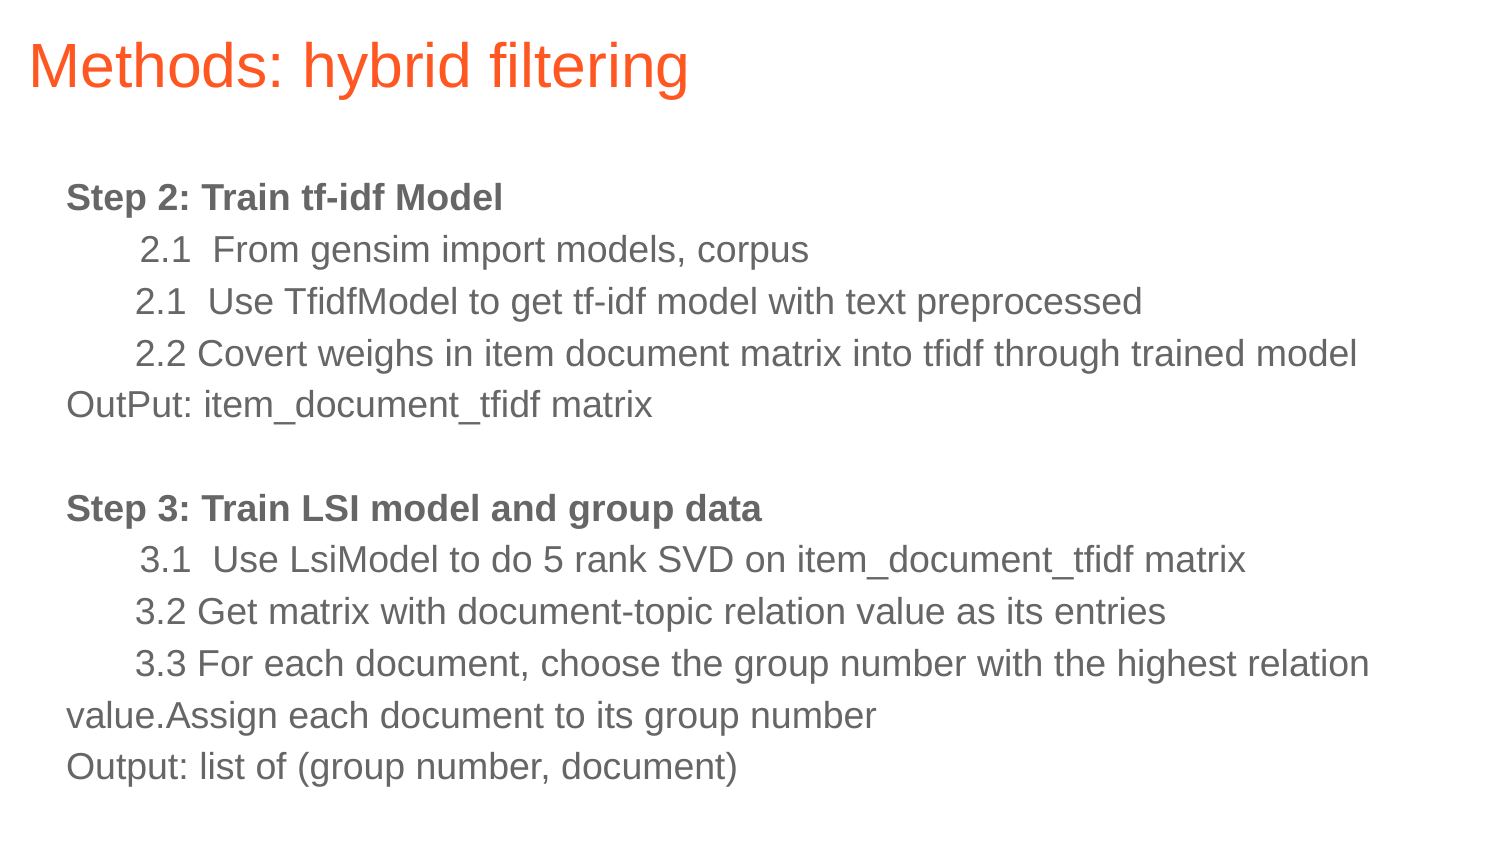

# Methods: hybrid filtering
Step 2: Train tf-idf Model
       2.1  From gensim import models, corpus
2.1  Use TfidfModel to get tf-idf model with text preprocessed
2.2 Covert weighs in item document matrix into tfidf through trained model
OutPut: item_document_tfidf matrix

Step 3: Train LSI model and group data
       3.1  Use LsiModel to do 5 rank SVD on item_document_tfidf matrix
3.2 Get matrix with document-topic relation value as its entries
3.3 For each document, choose the group number with the highest relation value.Assign each document to its group number
Output: list of (group number, document)